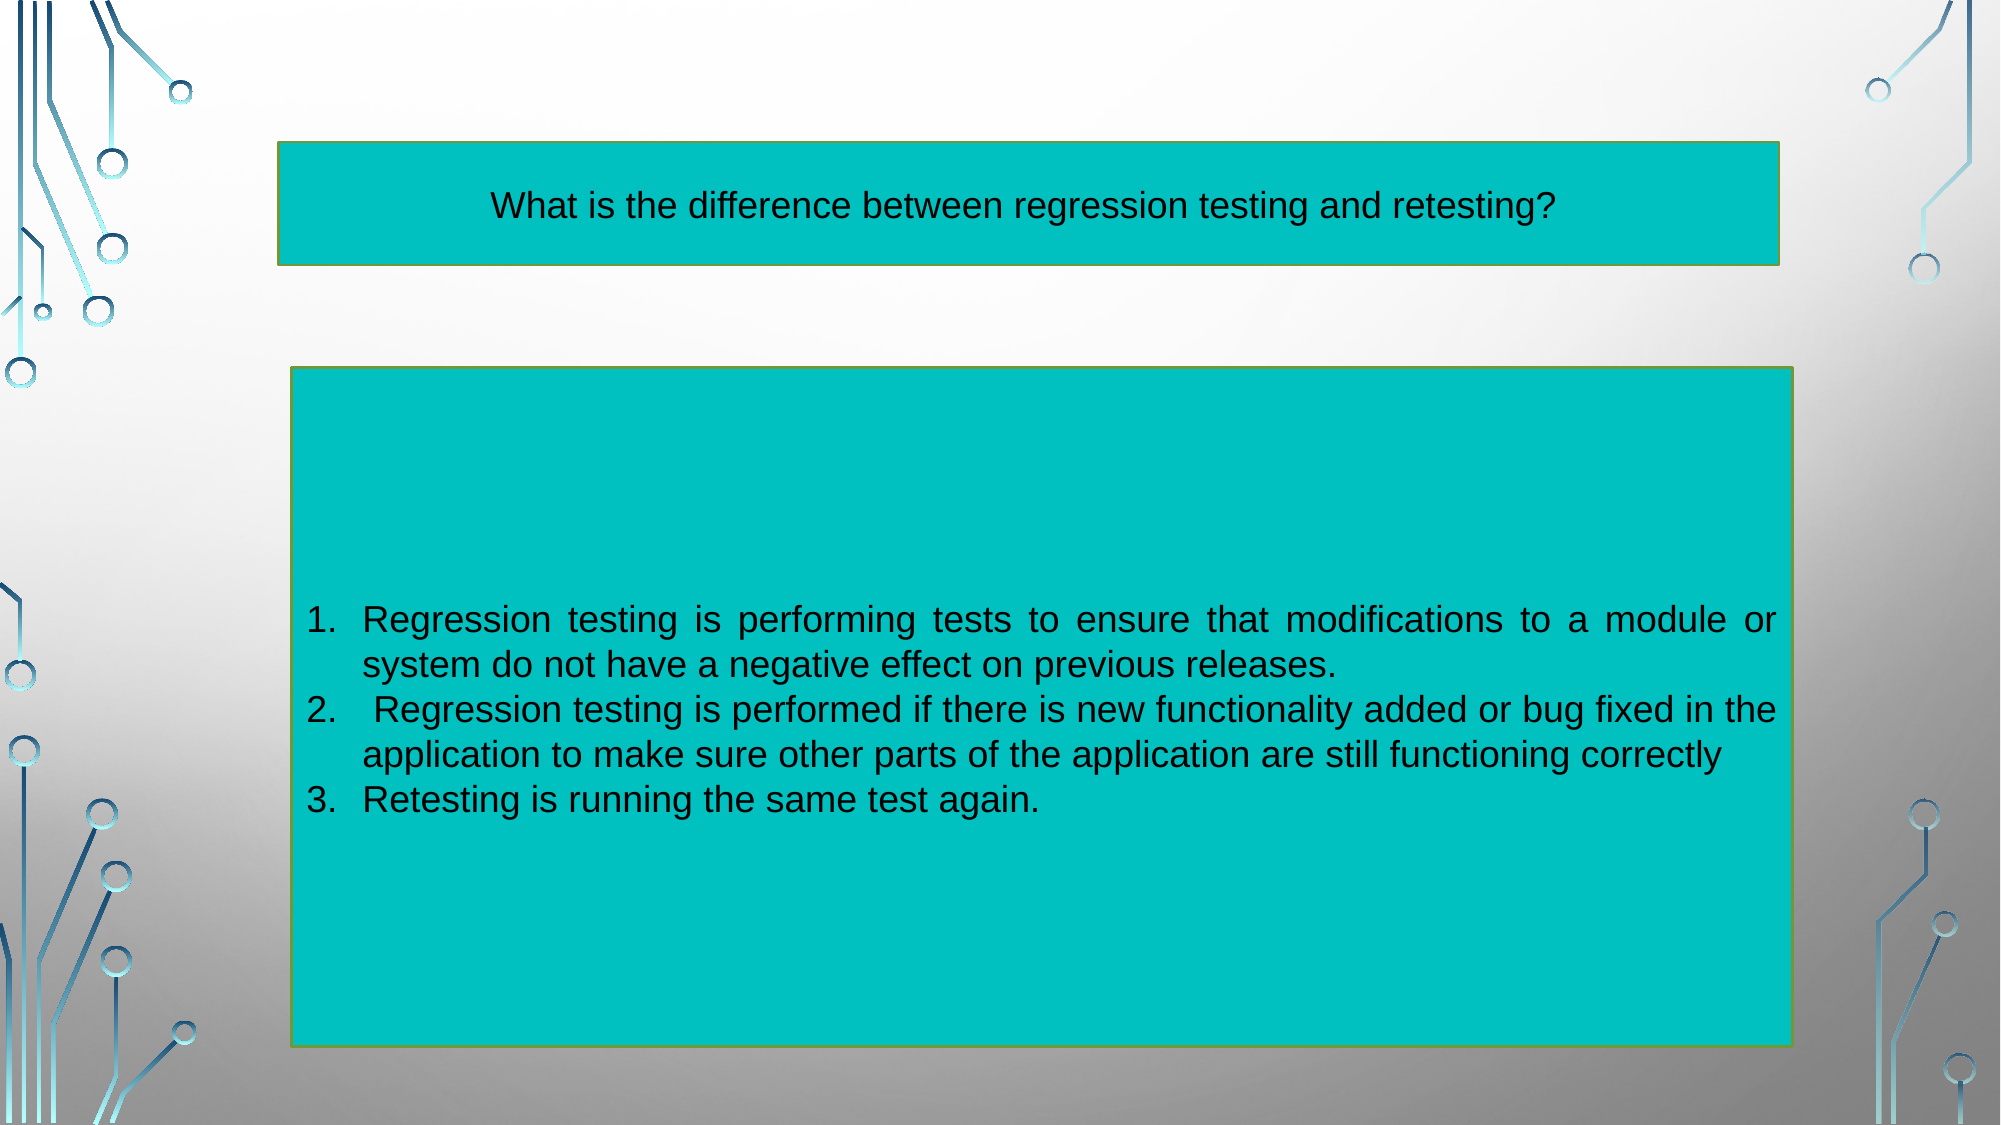

What is the difference between regression testing and retesting?
Regression testing is performing tests to ensure that modiﬁcations to a module or system do not have a negative effect on previous releases.
 Regression testing is performed if there is new functionality added or bug ﬁxed in the application to make sure other parts of the application are still functioning correctly
Retesting is running the same test again.